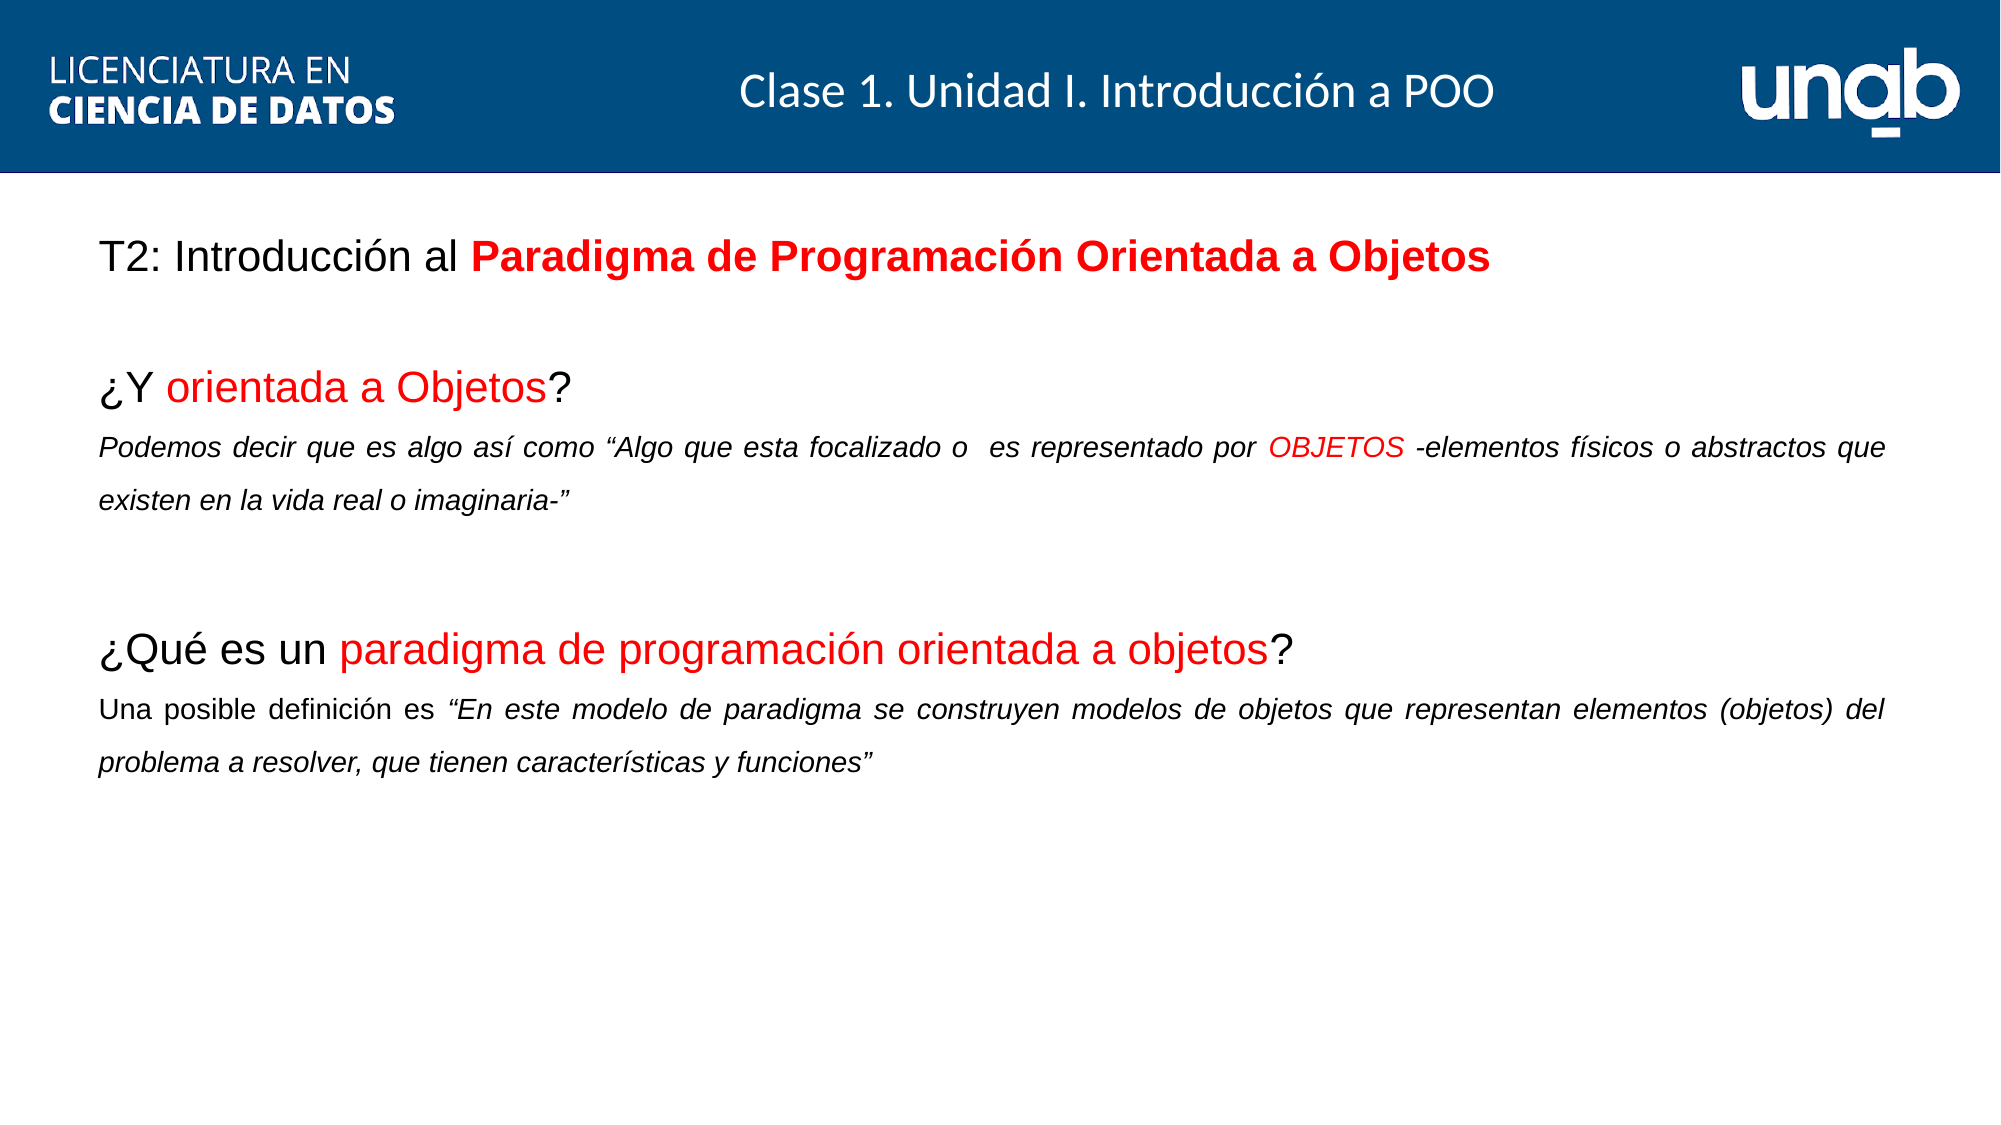

Clase 1. Unidad I. Introducción a POO
T2: Introducción al Paradigma de Programación Orientada a Objetos

¿Y orientada a Objetos?
Podemos decir que es algo así como “Algo que esta focalizado o  es representado por OBJETOS -elementos físicos o abstractos que existen en la vida real o imaginaria-”

¿Qué es un paradigma de programación orientada a objetos?
Una posible definición es “En este modelo de paradigma se construyen modelos de objetos que representan elementos (objetos) del problema a resolver, que tienen características y funciones”